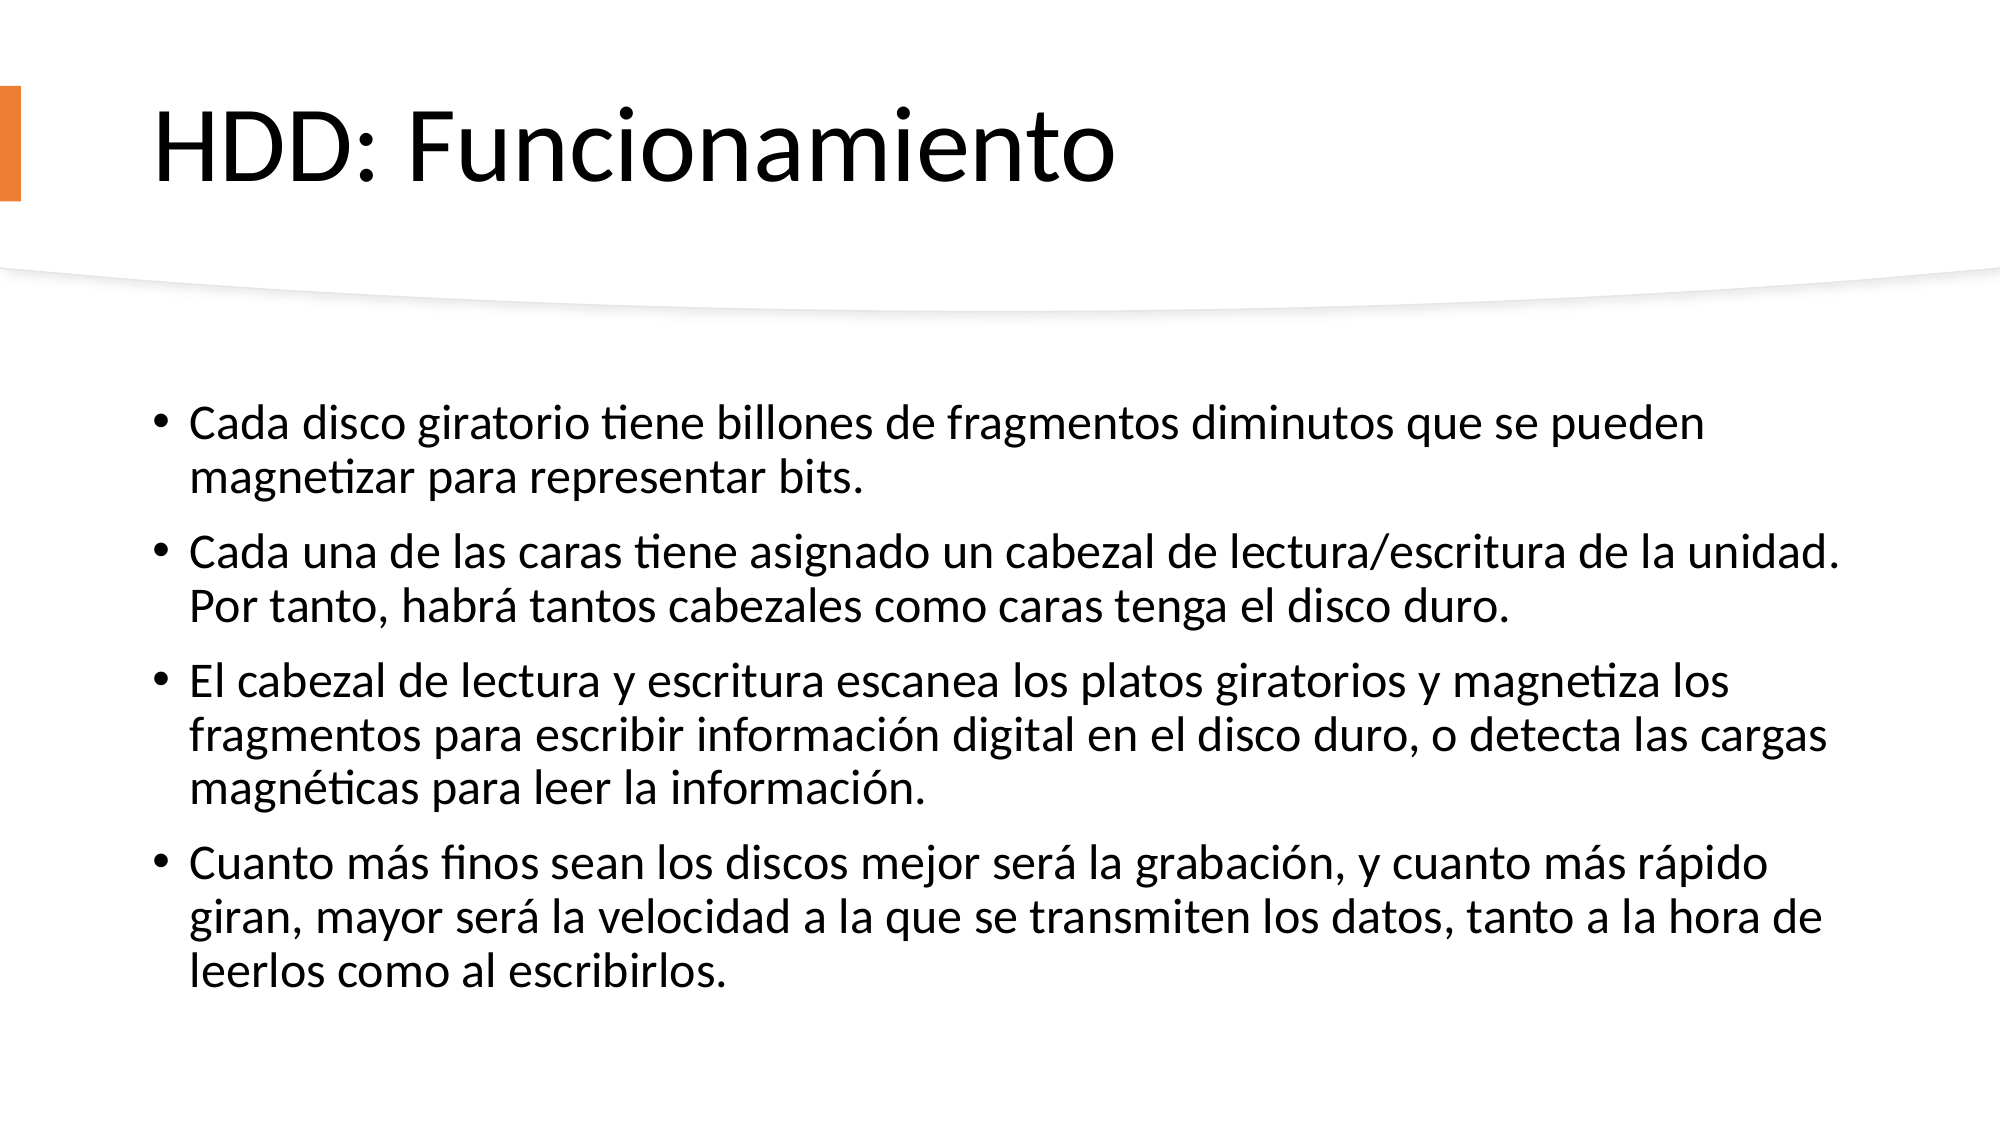

# HDD: Funcionamiento

Cada disco giratorio tiene billones de fragmentos diminutos que se pueden magnetizar para representar bits.
Cada una de las caras tiene asignado un cabezal de lectura/escritura de la unidad. Por tanto, habrá tantos cabezales como caras tenga el disco duro.
El cabezal de lectura y escritura escanea los platos giratorios y magnetiza los fragmentos para escribir información digital en el disco duro, o detecta las cargas magnéticas para leer la información.
Cuanto más finos sean los discos mejor será la grabación, y cuanto más rápido giran, mayor será la velocidad a la que se transmiten los datos, tanto a la hora de leerlos como al escribirlos.